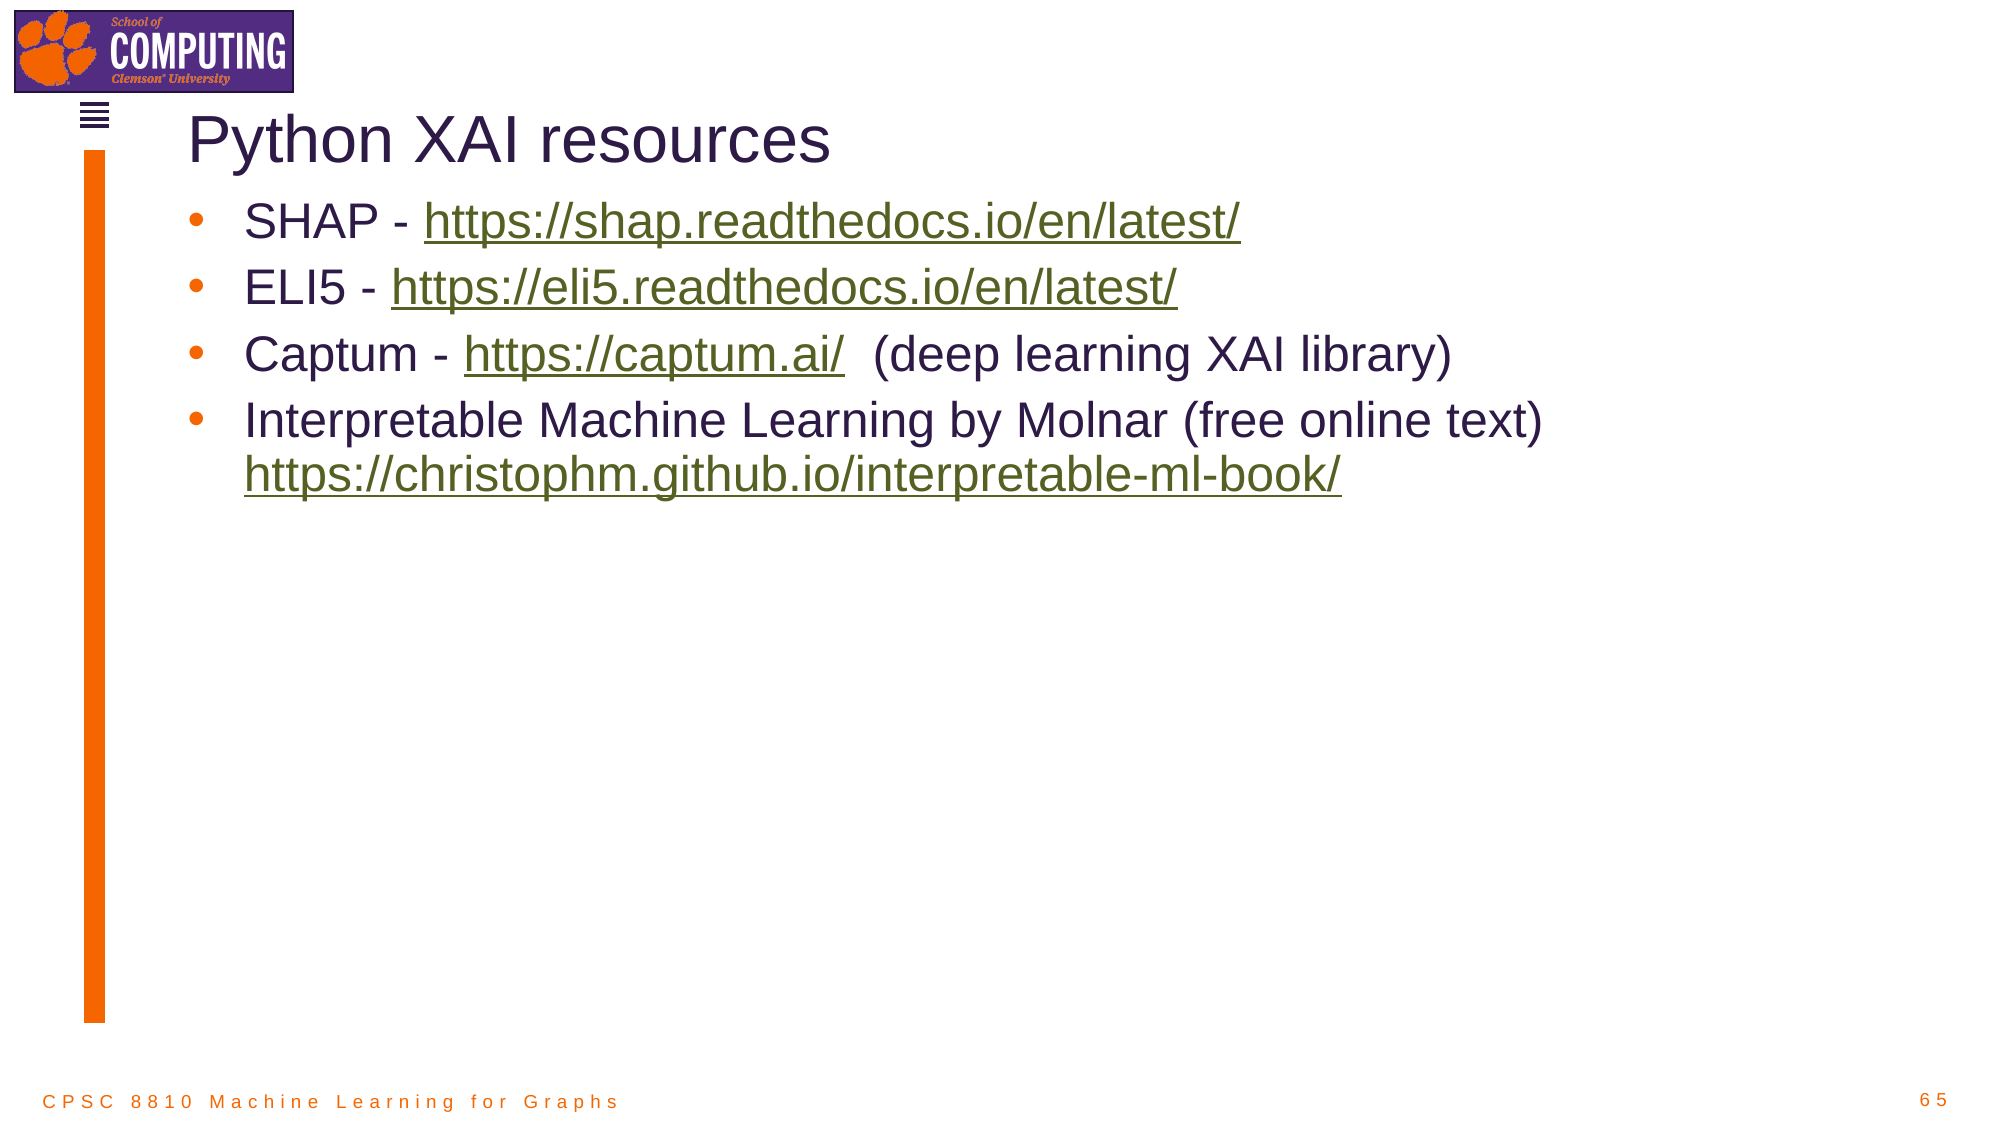

# Python XAI resources
SHAP - https://shap.readthedocs.io/en/latest/
ELI5 - https://eli5.readthedocs.io/en/latest/
Captum - https://captum.ai/  (deep learning XAI library)
Interpretable Machine Learning by Molnar (free online text) https://christophm.github.io/interpretable-ml-book/